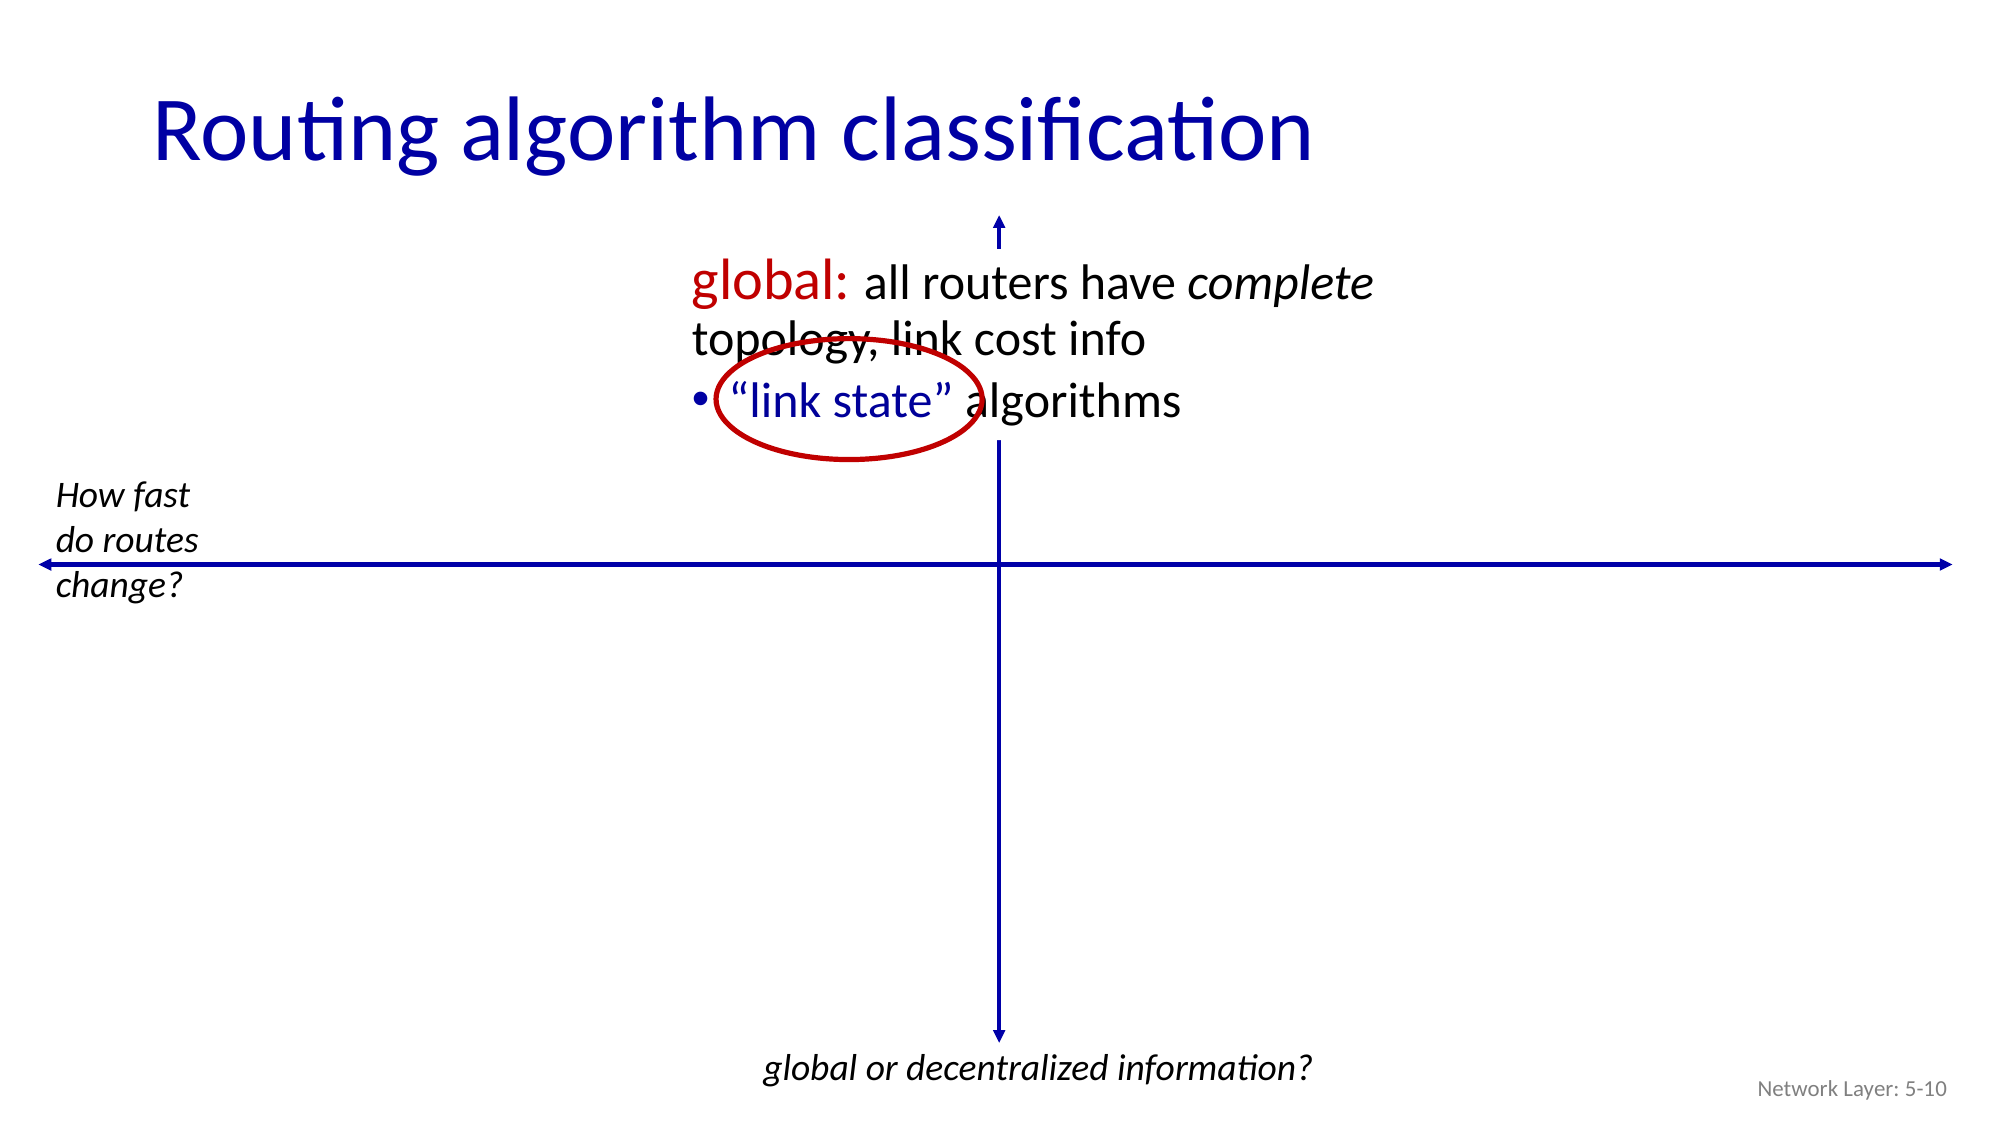

# Routing algorithm classification

global: all routers have complete topology, link cost info
“link state” algorithms

How fast do routes change?
global or decentralized information?
Network Layer: 5-10